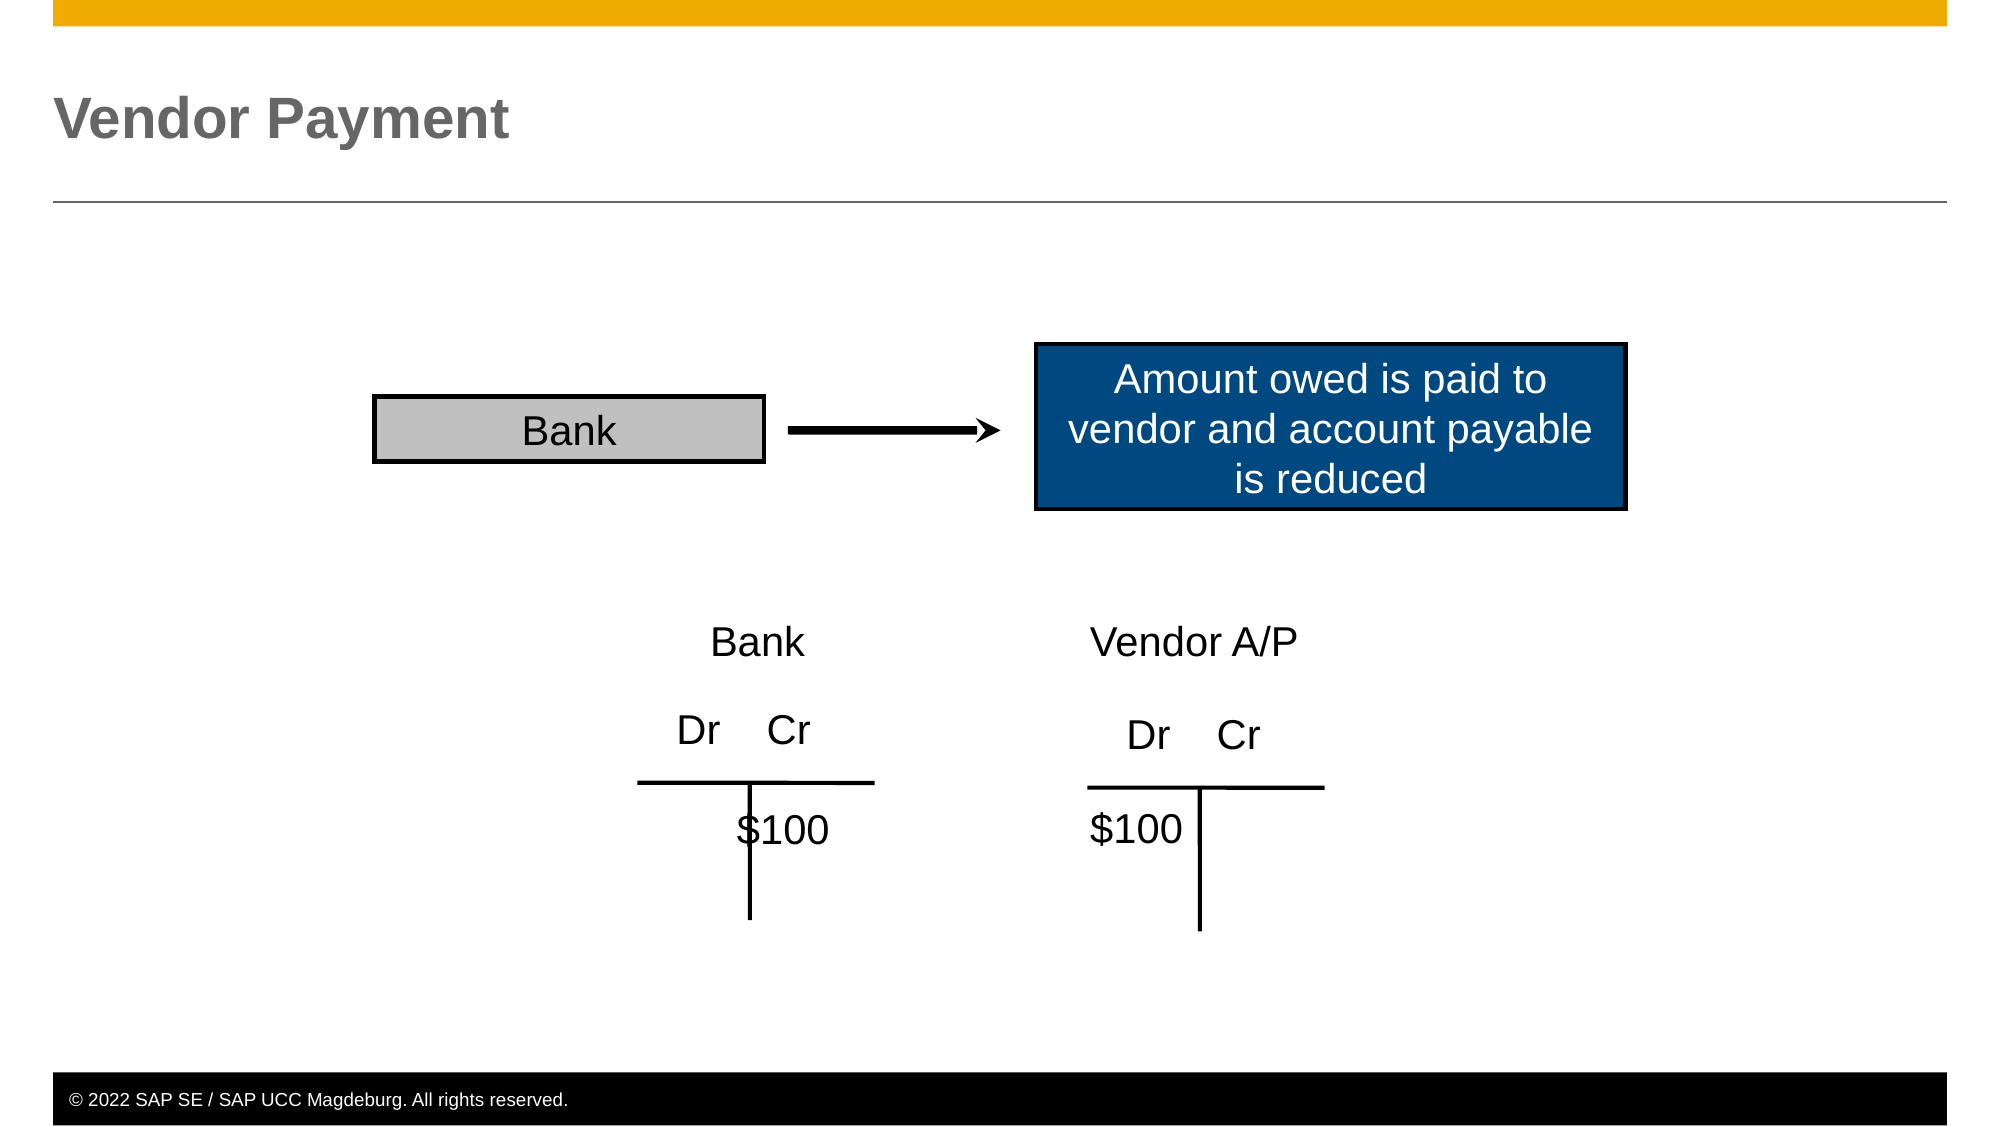

# Vendor Payment
Amount owed is paid to
vendor and account payable is reduced
Bank

Bank
Vendor A/P
 Dr    Cr
 Dr    Cr

$100
$100